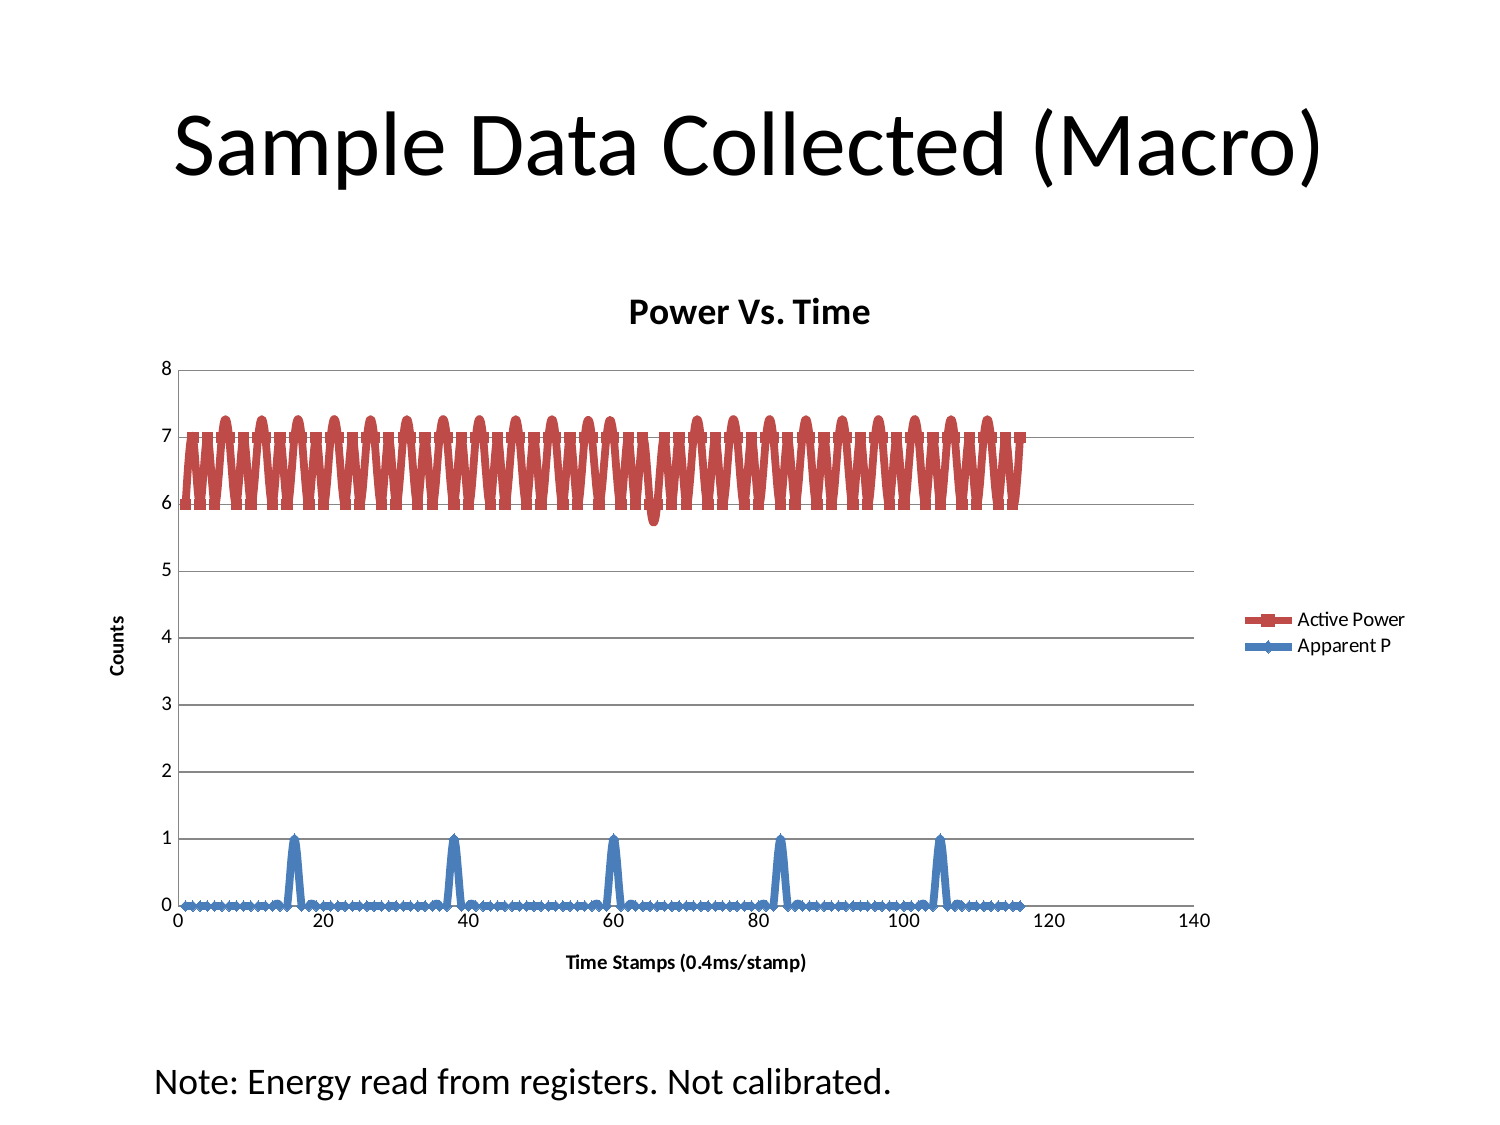

# Sample Data Collected (Macro)

### Chart: Power Vs. Time

| Category |  |  |
|---|---|---|
Note: Energy read from registers. Not calibrated.